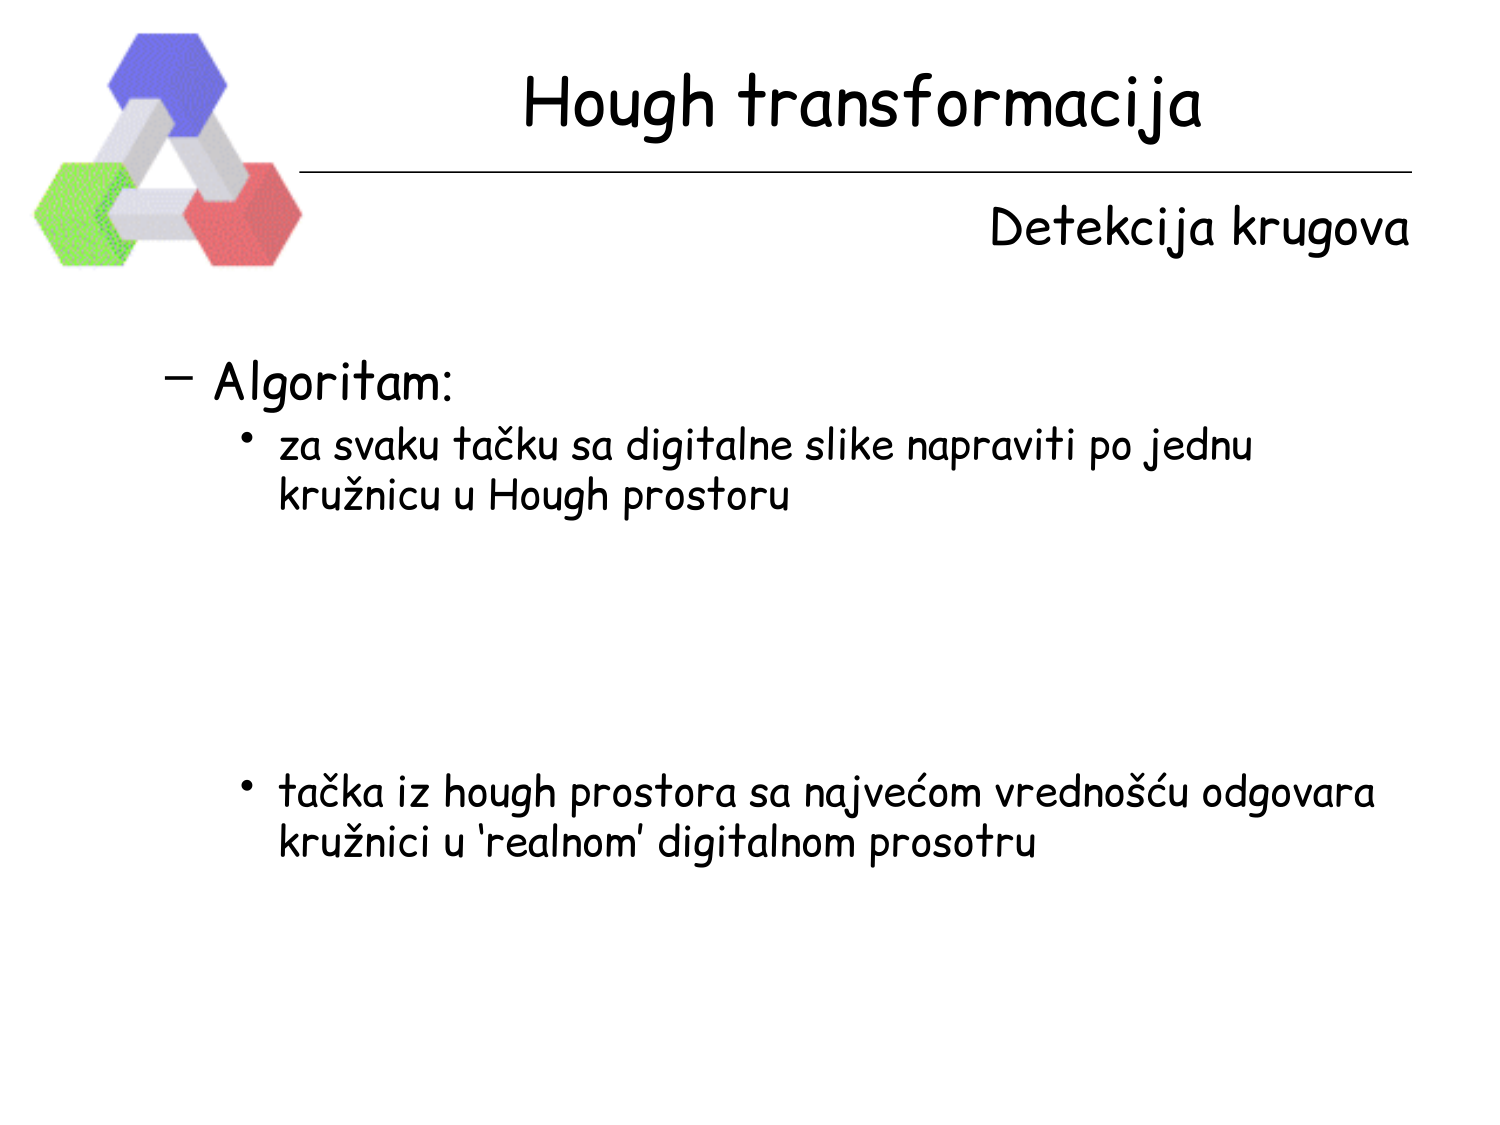

# Hough transformacija

Detekcija krugova

Algoritam:
za svaku tačku sa digitalne slike napraviti po jednu kružnicu u Hough prostoru

tačka iz hough prostora sa najvećom vrednošću odgovara kružnici u ‘realnom’ digitalnom prosotru